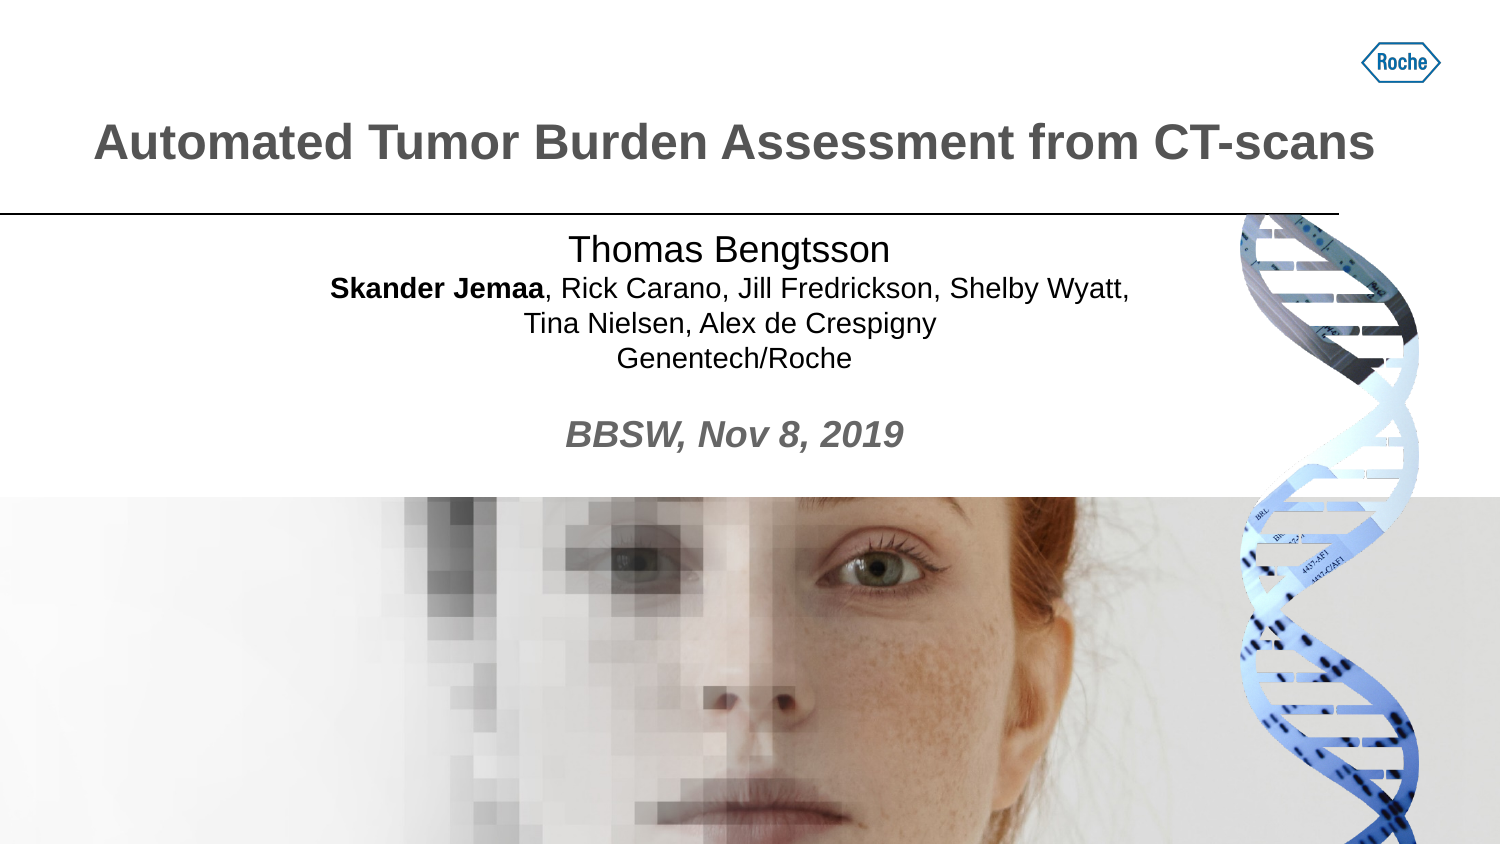

# Automated Tumor Burden Assessment from CT-scans

Thomas Bengtsson
Skander Jemaa, Rick Carano, Jill Fredrickson, Shelby Wyatt,
Tina Nielsen, Alex de Crespigny
Genentech/Roche

BBSW, Nov 8, 2019